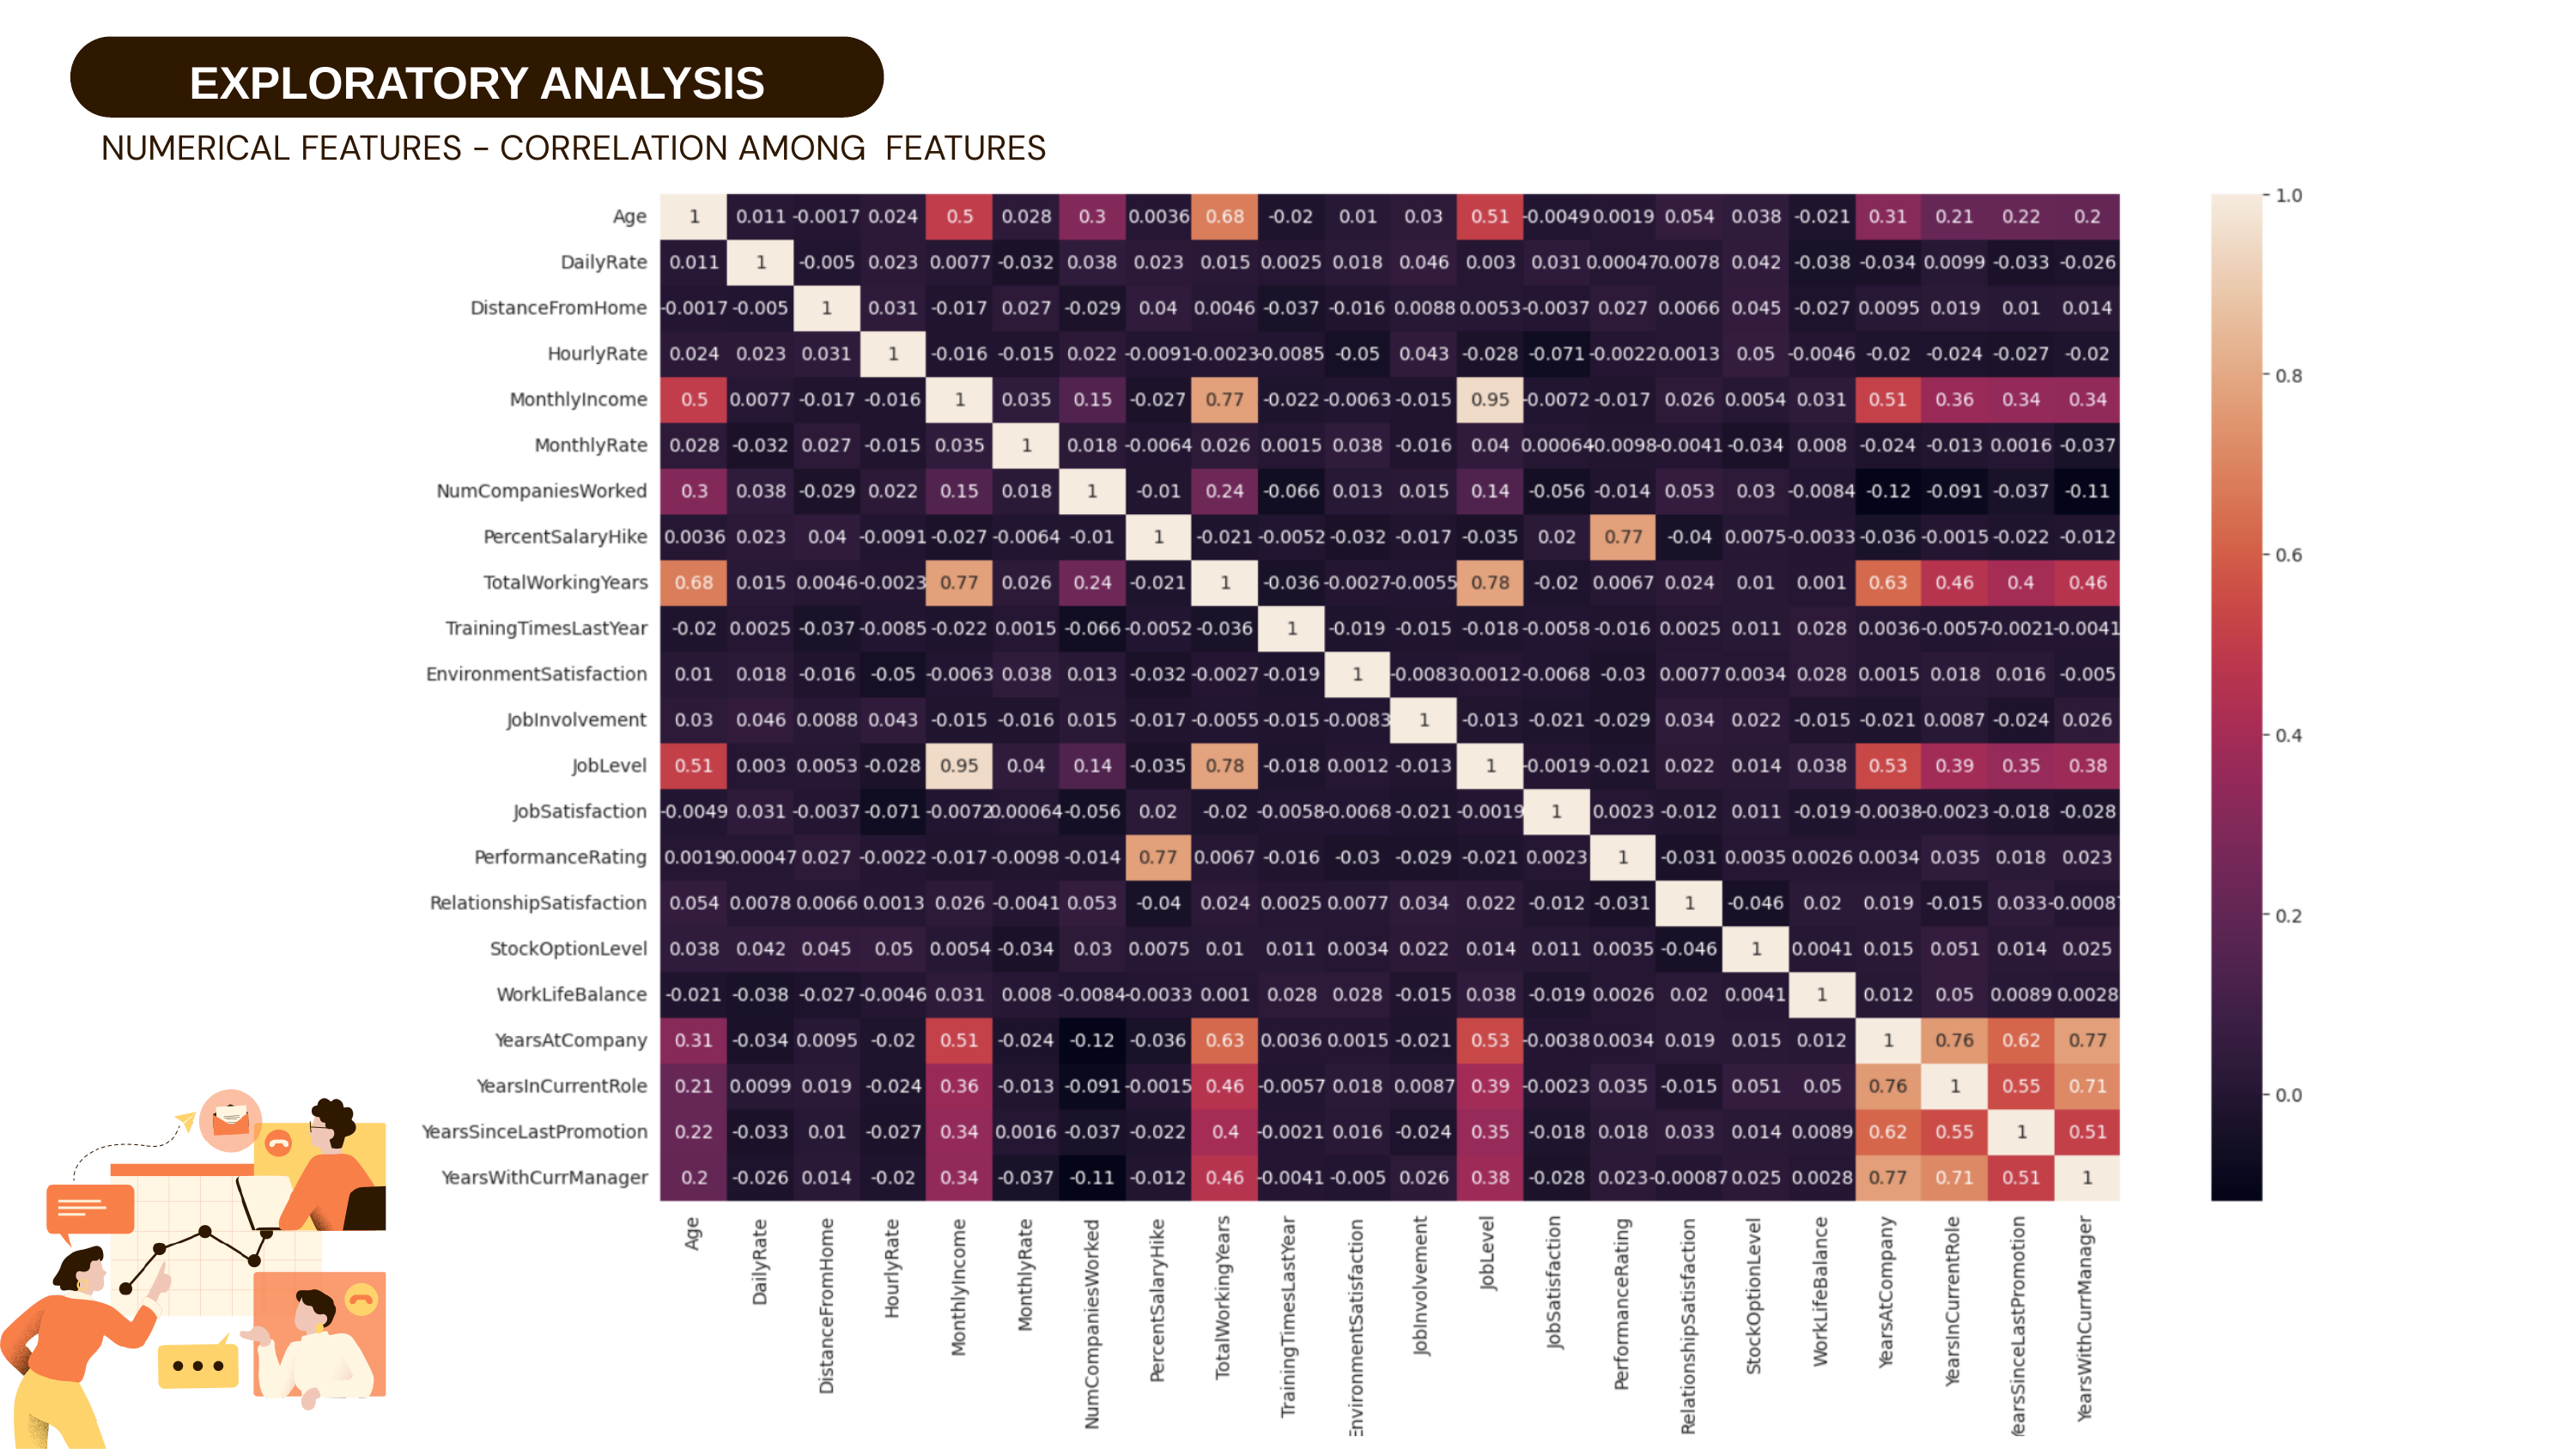

EXPLORATORY ANALYSIS
NUMERICAL FEATURES - CORRELATION AMONG  FEATURES